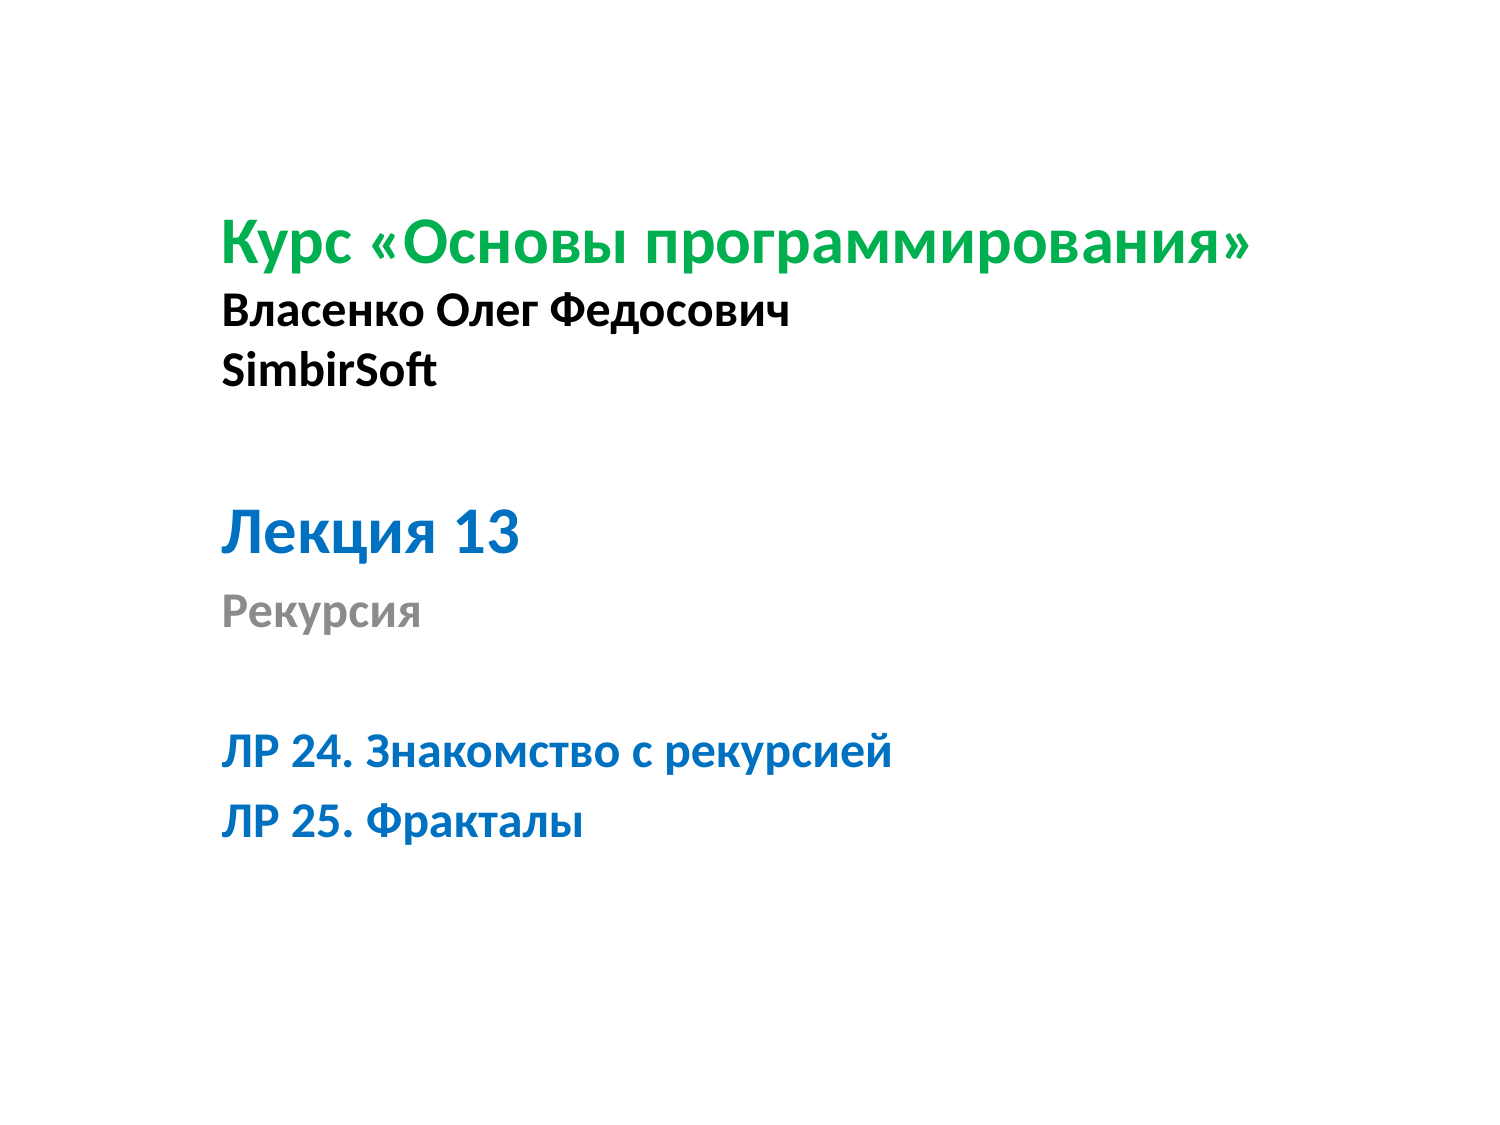

# Курс «Основы программирования» Власенко Олег Федосович SimbirSoft
Лекция 13
Рекурсия

ЛР 24. Знакомство с рекурсией
ЛР 25. Фракталы